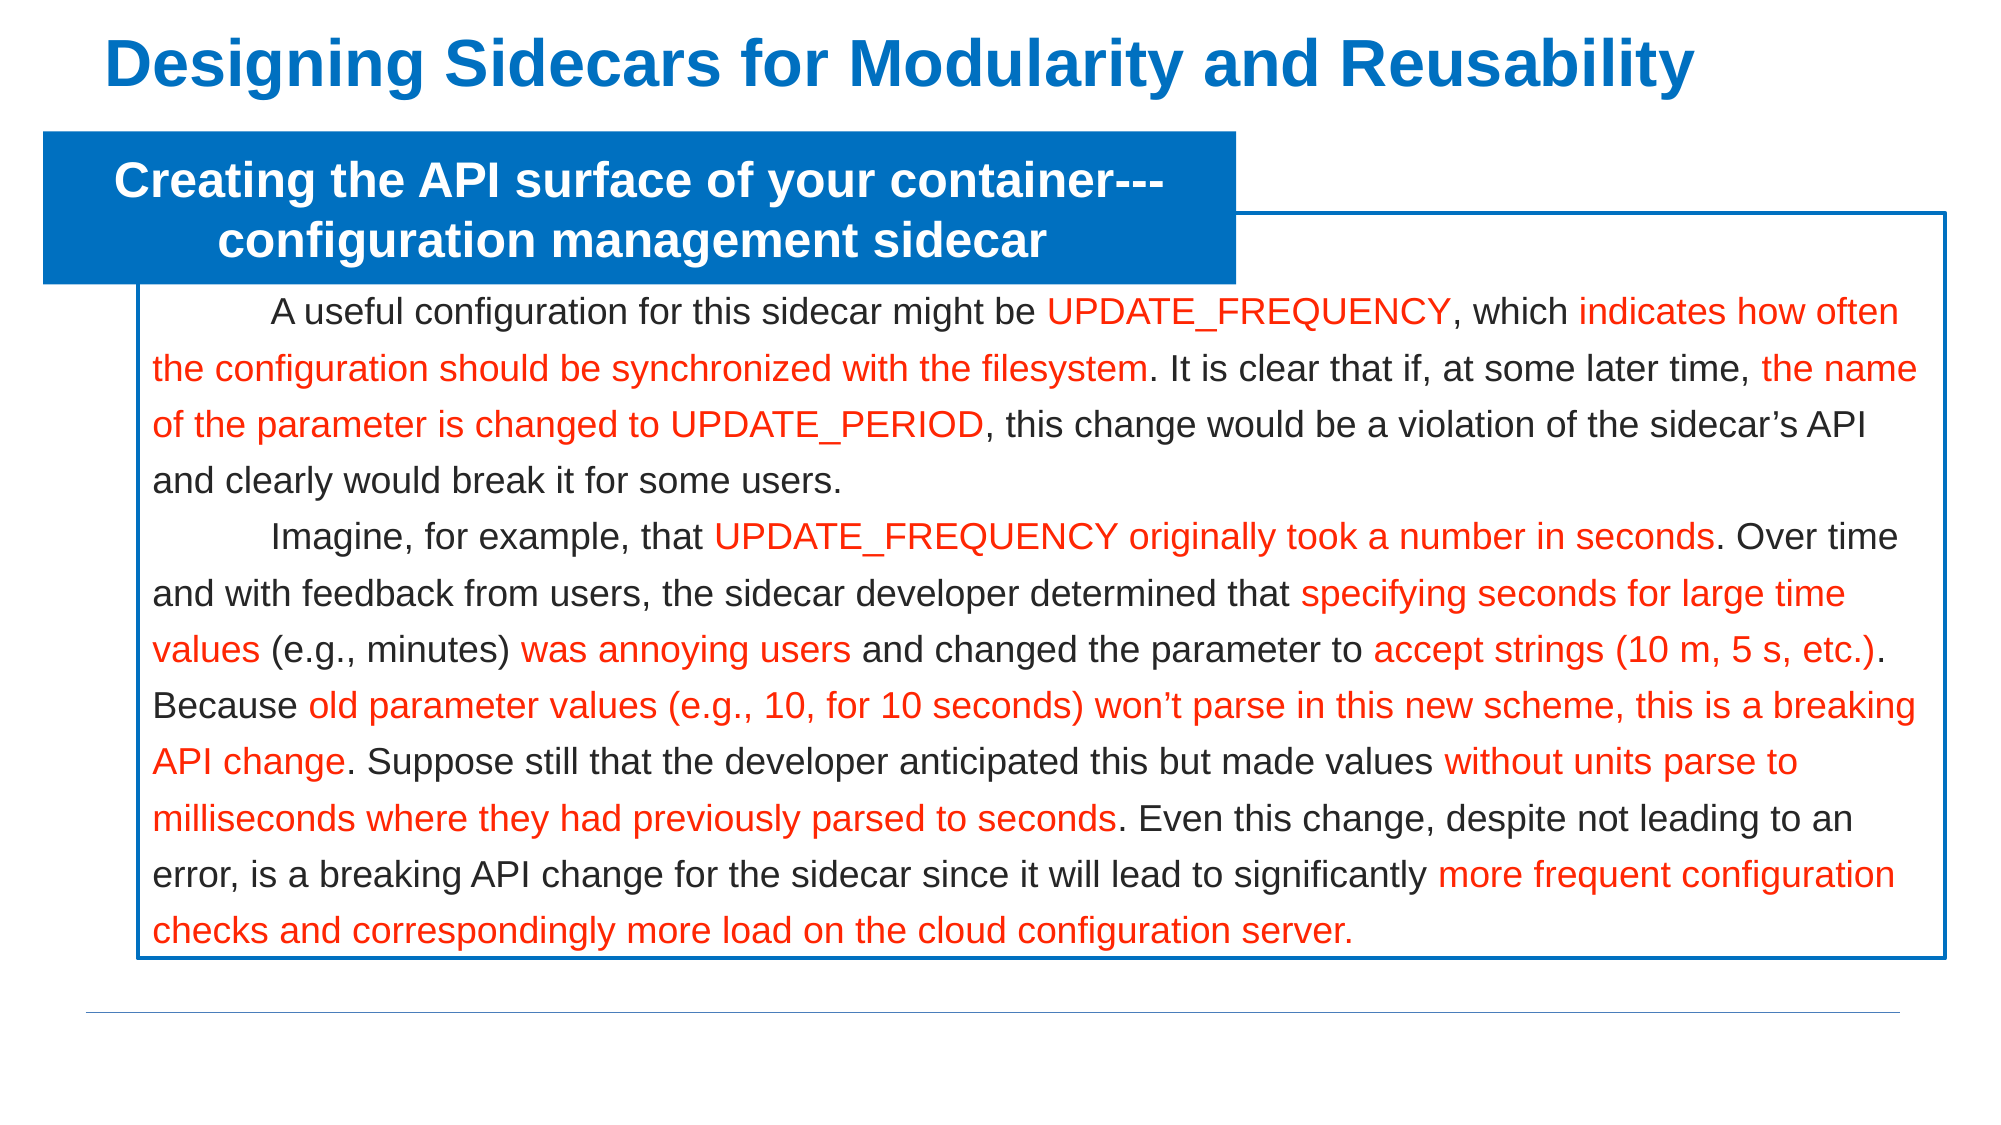

Designing Sidecars for Modularity and Reusability

Creating the API surface of your container--- configuration management sidecar

A useful configuration for this sidecar might be UPDATE_FREQUENCY, which indicates how often the configuration should be synchronized with the filesystem. It is clear that if, at some later time, the name of the parameter is changed to UPDATE_PERIOD, this change would be a violation of the sidecar’s API and clearly would break it for some users.
Imagine, for example, that UPDATE_FREQUENCY originally took a number in seconds. Over time and with feedback from users, the sidecar developer determined that specifying seconds for large time values (e.g., minutes) was annoying users and changed the parameter to accept strings (10 m, 5 s, etc.). Because old parameter values (e.g., 10, for 10 seconds) won’t parse in this new scheme, this is a breaking API change. Suppose still that the developer anticipated this but made values without units parse to milliseconds where they had previously parsed to seconds. Even this change, despite not leading to an error, is a breaking API change for the sidecar since it will lead to significantly more frequent configuration checks and correspondingly more load on the cloud configuration server.